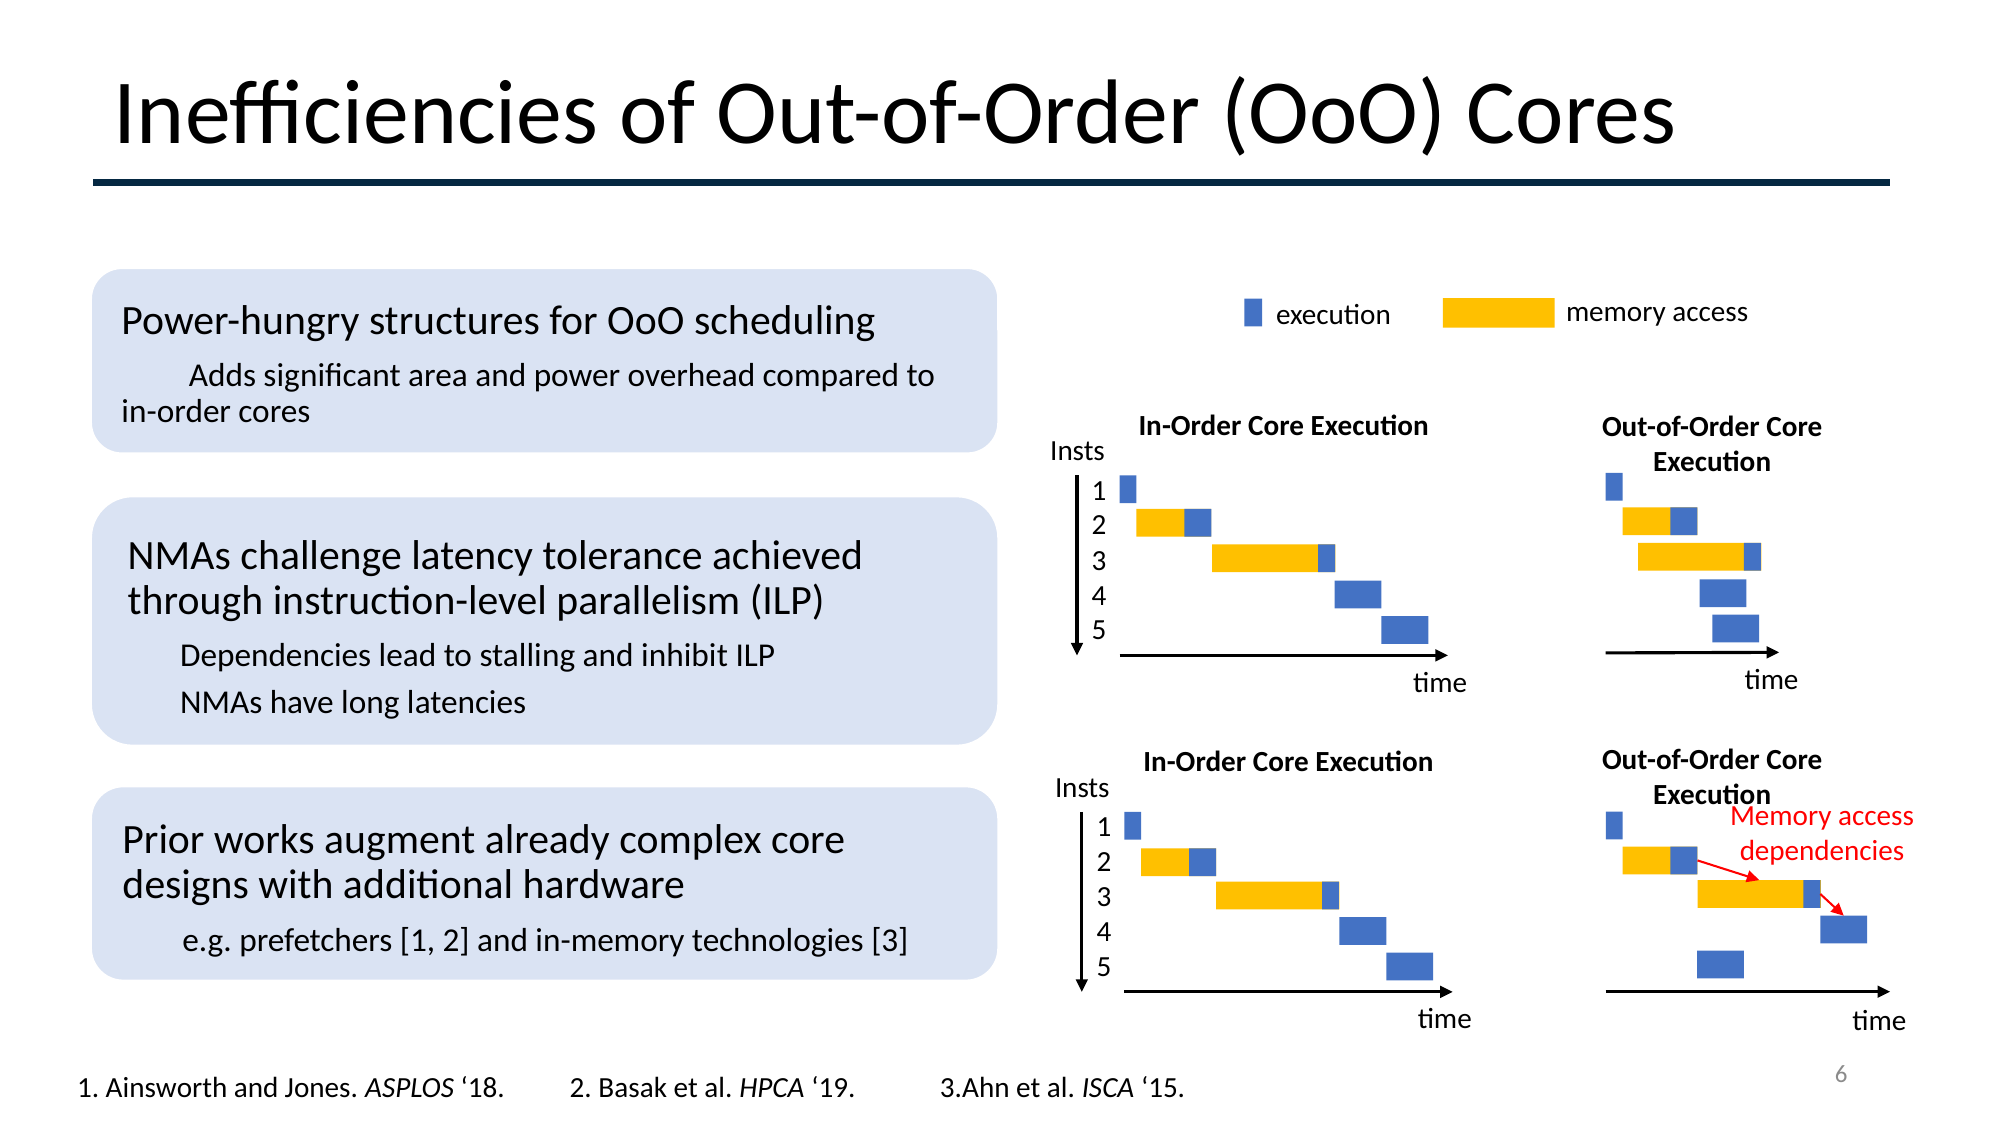

# Inefficiencies of Out-of-Order (OoO) Cores
Power-hungry structures for OoO scheduling
         Adds significant area and power overhead compared to in-order cores

NMAs challenge latency tolerance achieved through instruction-level parallelism (ILP)
       Dependencies lead to stalling and inhibit ILP
       NMAs have long latencies

Prior works augment already complex core designs with additional hardware
        e.g. prefetchers [1, 2] and in-memory technologies [3]

memory access
execution

In-Order Core Execution
Insts
1
2
3
4
5

time
Out-of-Order Core Execution

time
Out-of-Order Core Execution

time
In-Order Core Execution
Insts
1
2
3
4
5

time
Memory access dependencies
6
1. Ainsworth and Jones. ASPLOS ‘18.          2. Basak et al. HPCA ‘19.             3.Ahn et al. ISCA ‘15.